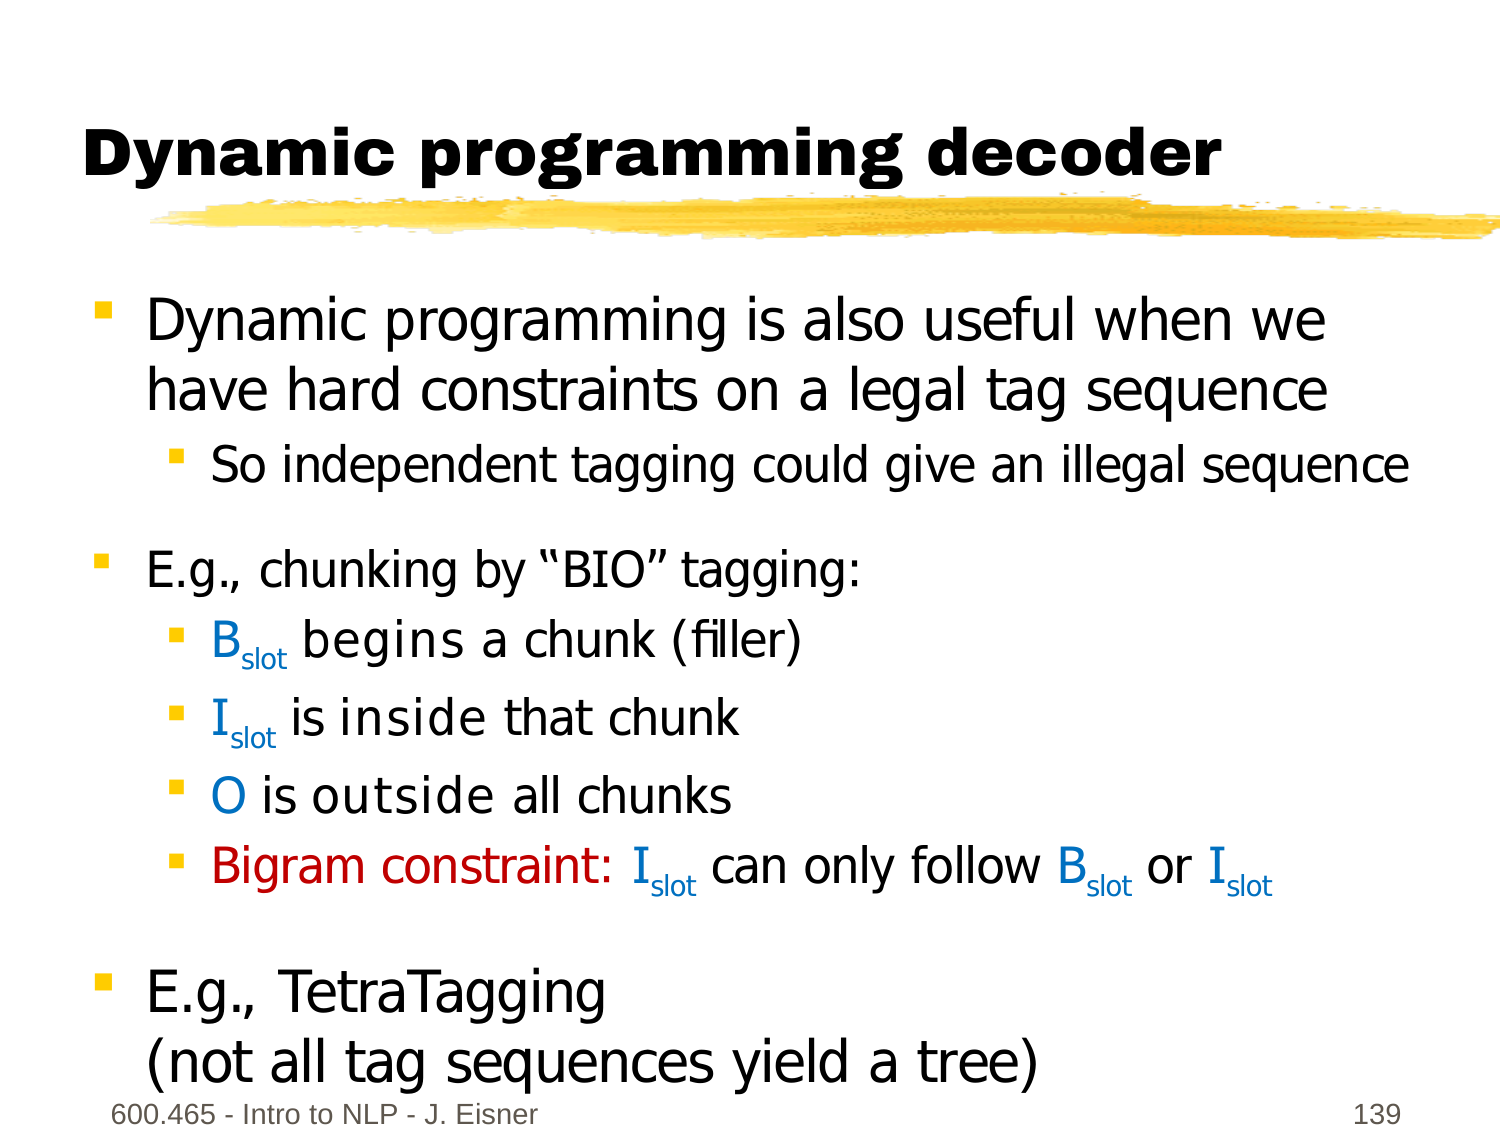

# Dynamic programming decoder
Dynamic programming is also useful when we have hard constraints on a legal tag sequence
So independent tagging could give an illegal sequence

E.g., chunking by “BIO” tagging:
Bslot begins a chunk (filler)
Islot is inside that chunk
O is outside all chunks
Bigram constraint: Islot can only follow Bslot or Islot

E.g., TetraTagging
(not all tag sequences yield a tree)

600.465 - Intro to NLP - J. Eisner
139